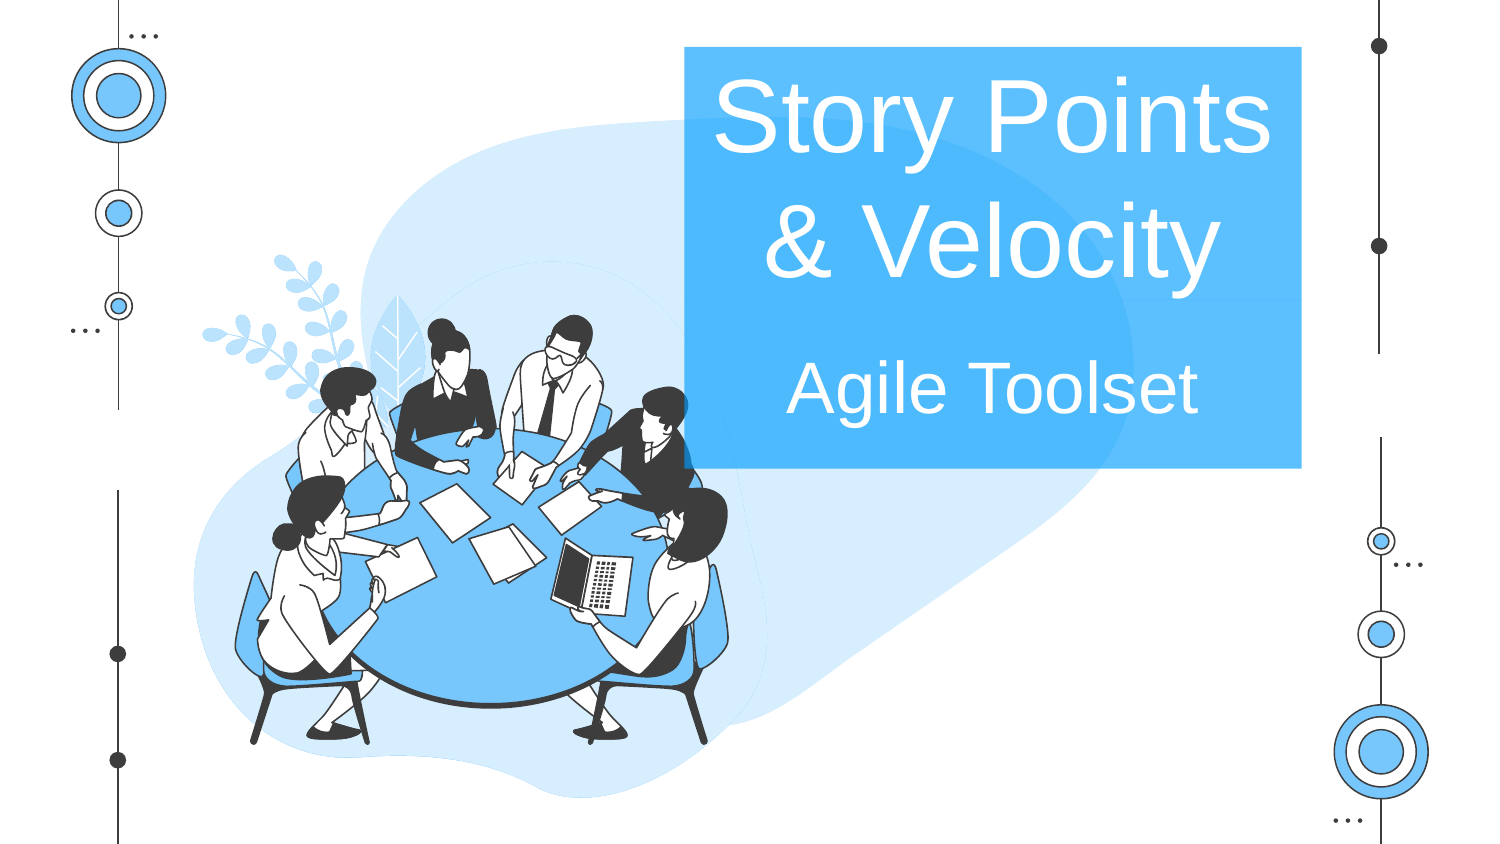

Story Points & Velocity

# Agile Toolset